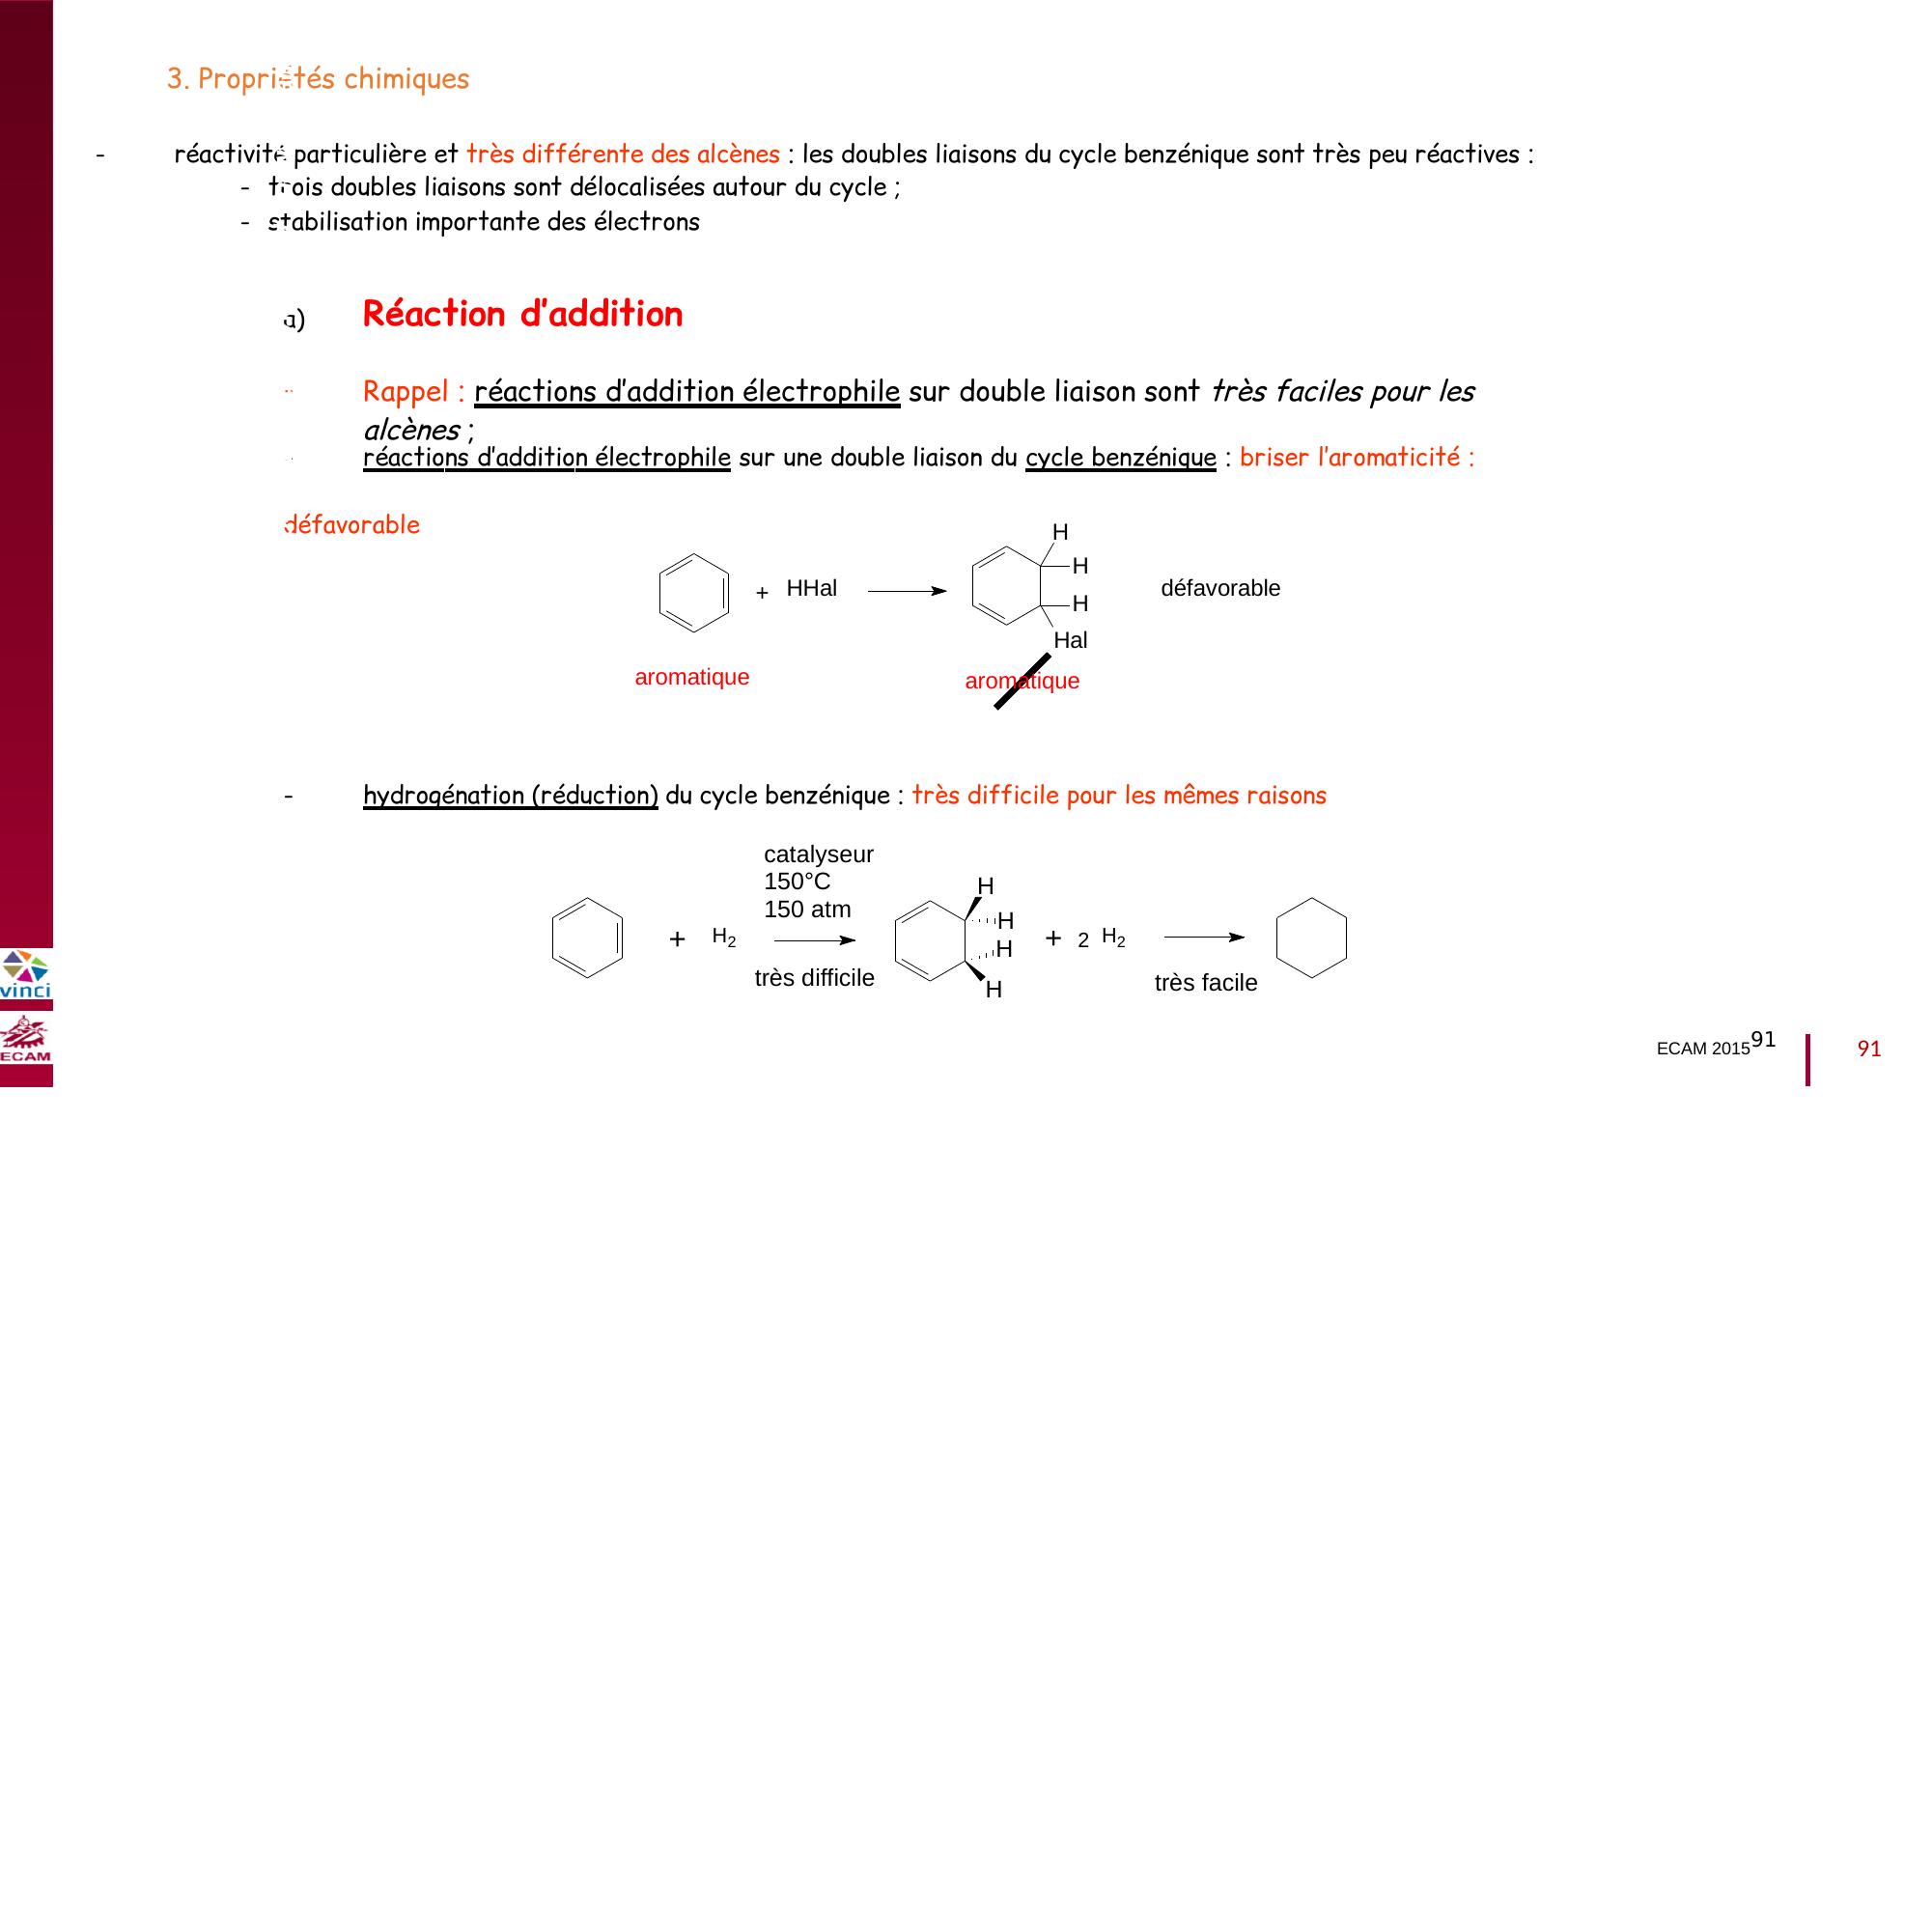

3. Propriétés chimiques
-
réactivité particulière et très différente des alcènes : les doubles liaisons du cycle benzénique sont très peu réactives :
-
-
trois doubles liaisons sont délocalisées autour du cycle ;
stabilisation importante des électrons
B2040-Chimie du vivant et environnement
Réaction d’addition
Rappel : réactions d’addition électrophile sur double liaison sont très faciles pour les alcènes ;
a)
-
-
réactions d’addition électrophile sur une double liaison du cycle benzénique : briser l’aromaticité :

défavorable
H

H
H

HHal
défavorable

+

Hal
aromatique

aromatique
-
hydrogénation (réduction) du cycle benzénique : très difficile pour les mêmes raisons
catalyseur
150°C
150 atm
H

H
H

H2
H2

+
+ 2

très difficile
très facile
H

ECAM 201591

91